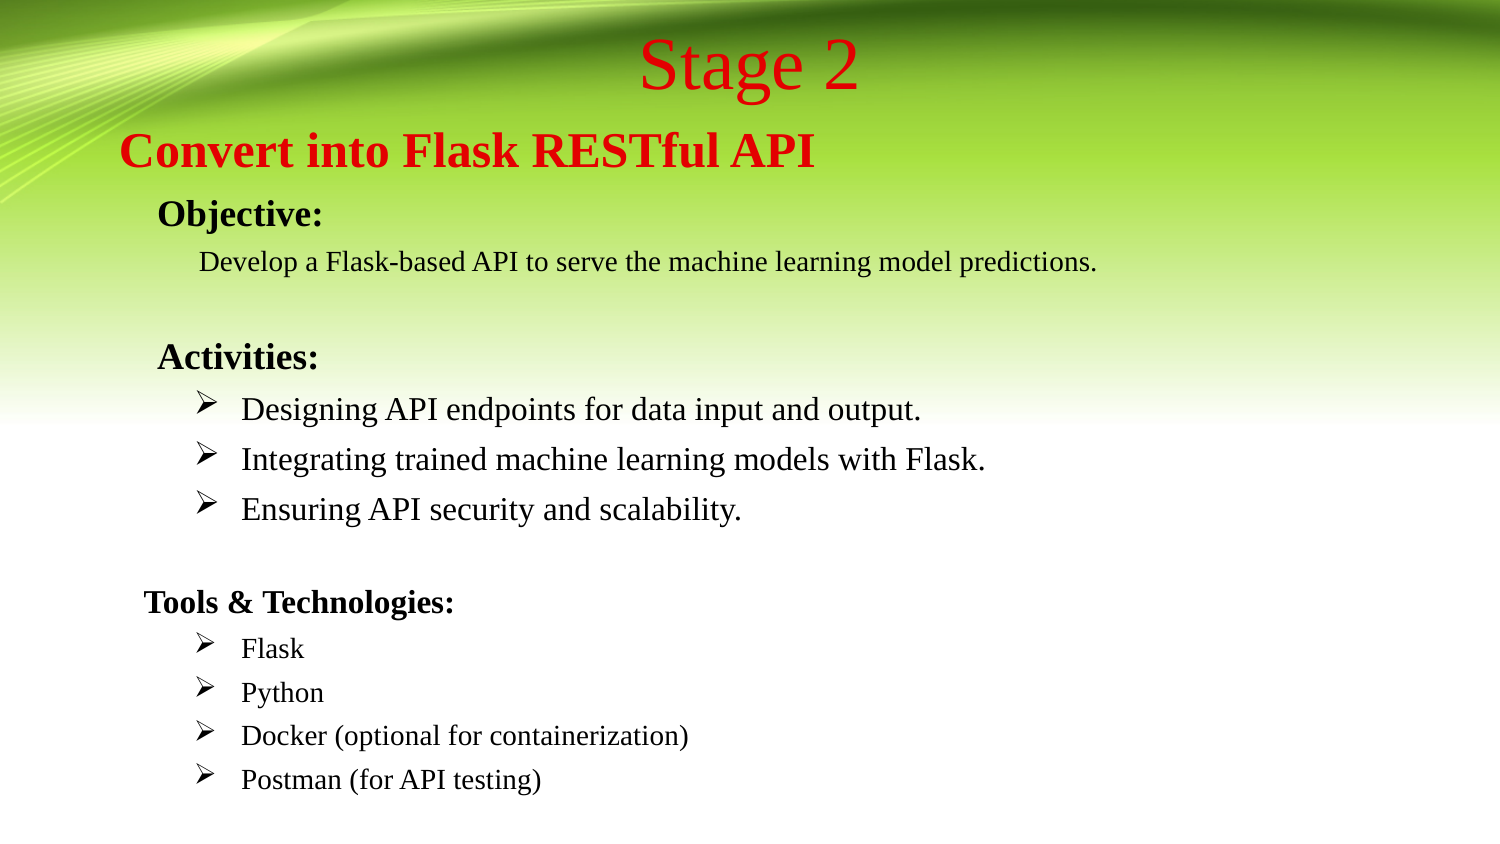

# Stage 2
Convert into Flask RESTful API
    Objective:
           Develop a Flask-based API to serve the machine learning model predictions.

    Activities:
Designing API endpoints for data input and output.
Integrating trained machine learning models with Flask.
Ensuring API security and scalability.

   Tools & Technologies:
Flask
Python
Docker (optional for containerization)
Postman (for API testing)